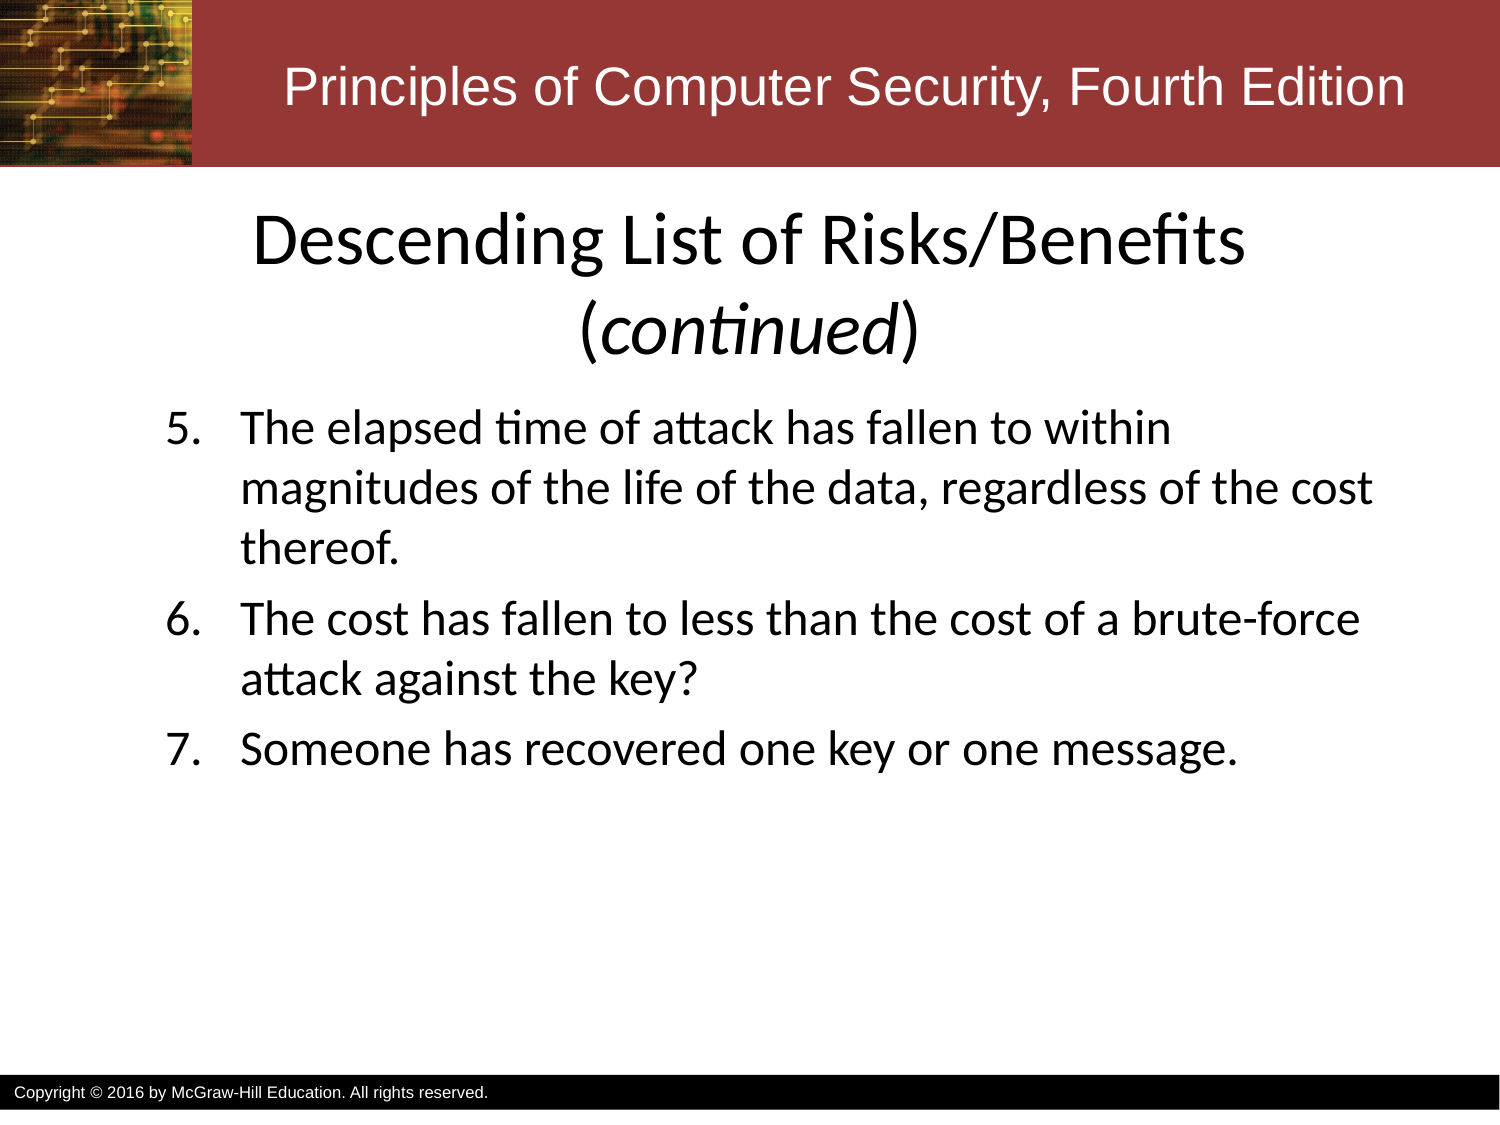

# Descending List of Risks/Benefits (continued)
The elapsed time of attack has fallen to within magnitudes of the life of the data, regardless of the cost thereof.
The cost has fallen to less than the cost of a brute-force attack against the key?
Someone has recovered one key or one message.